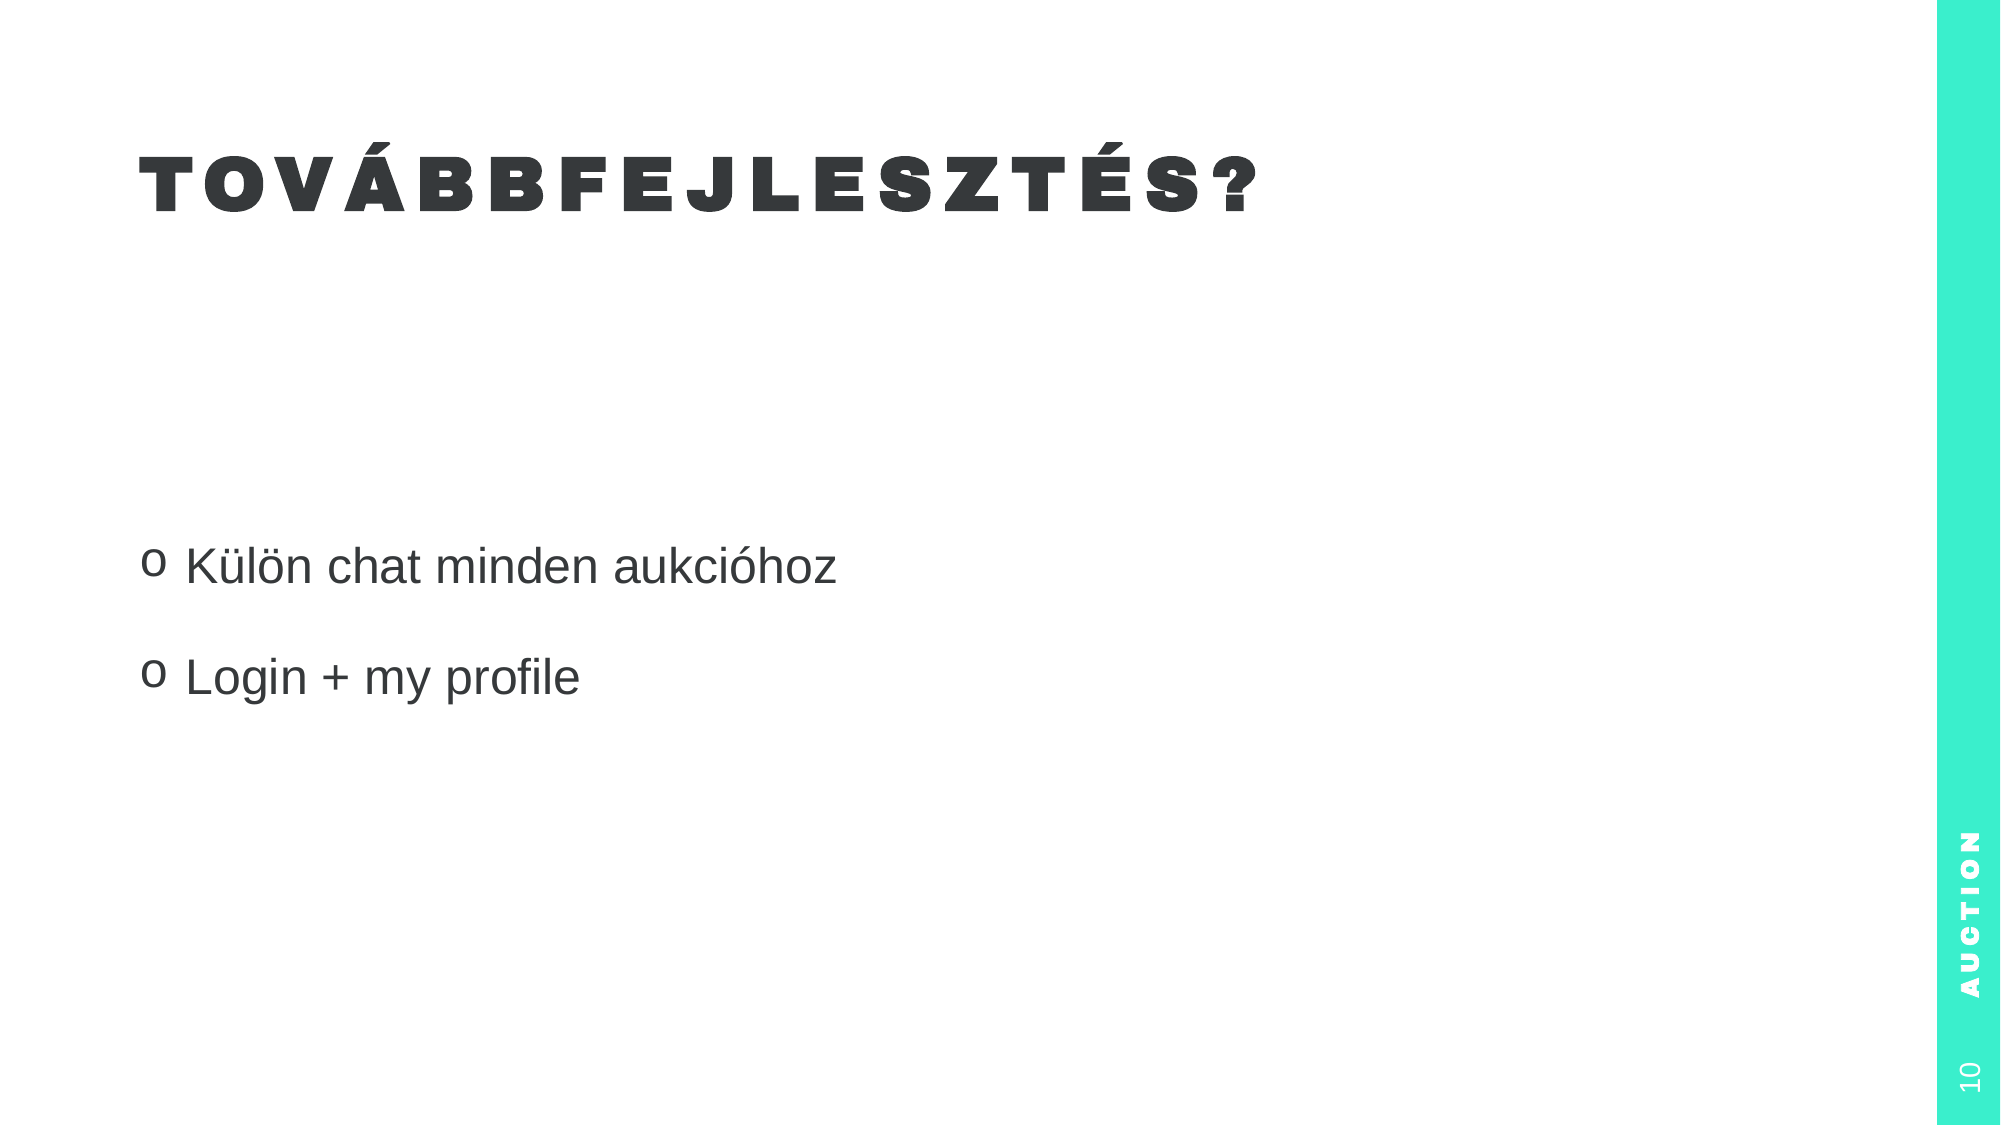

# Továbbfejlesztés?
Auction
Külön chat minden aukcióhoz
Login + my profile
10